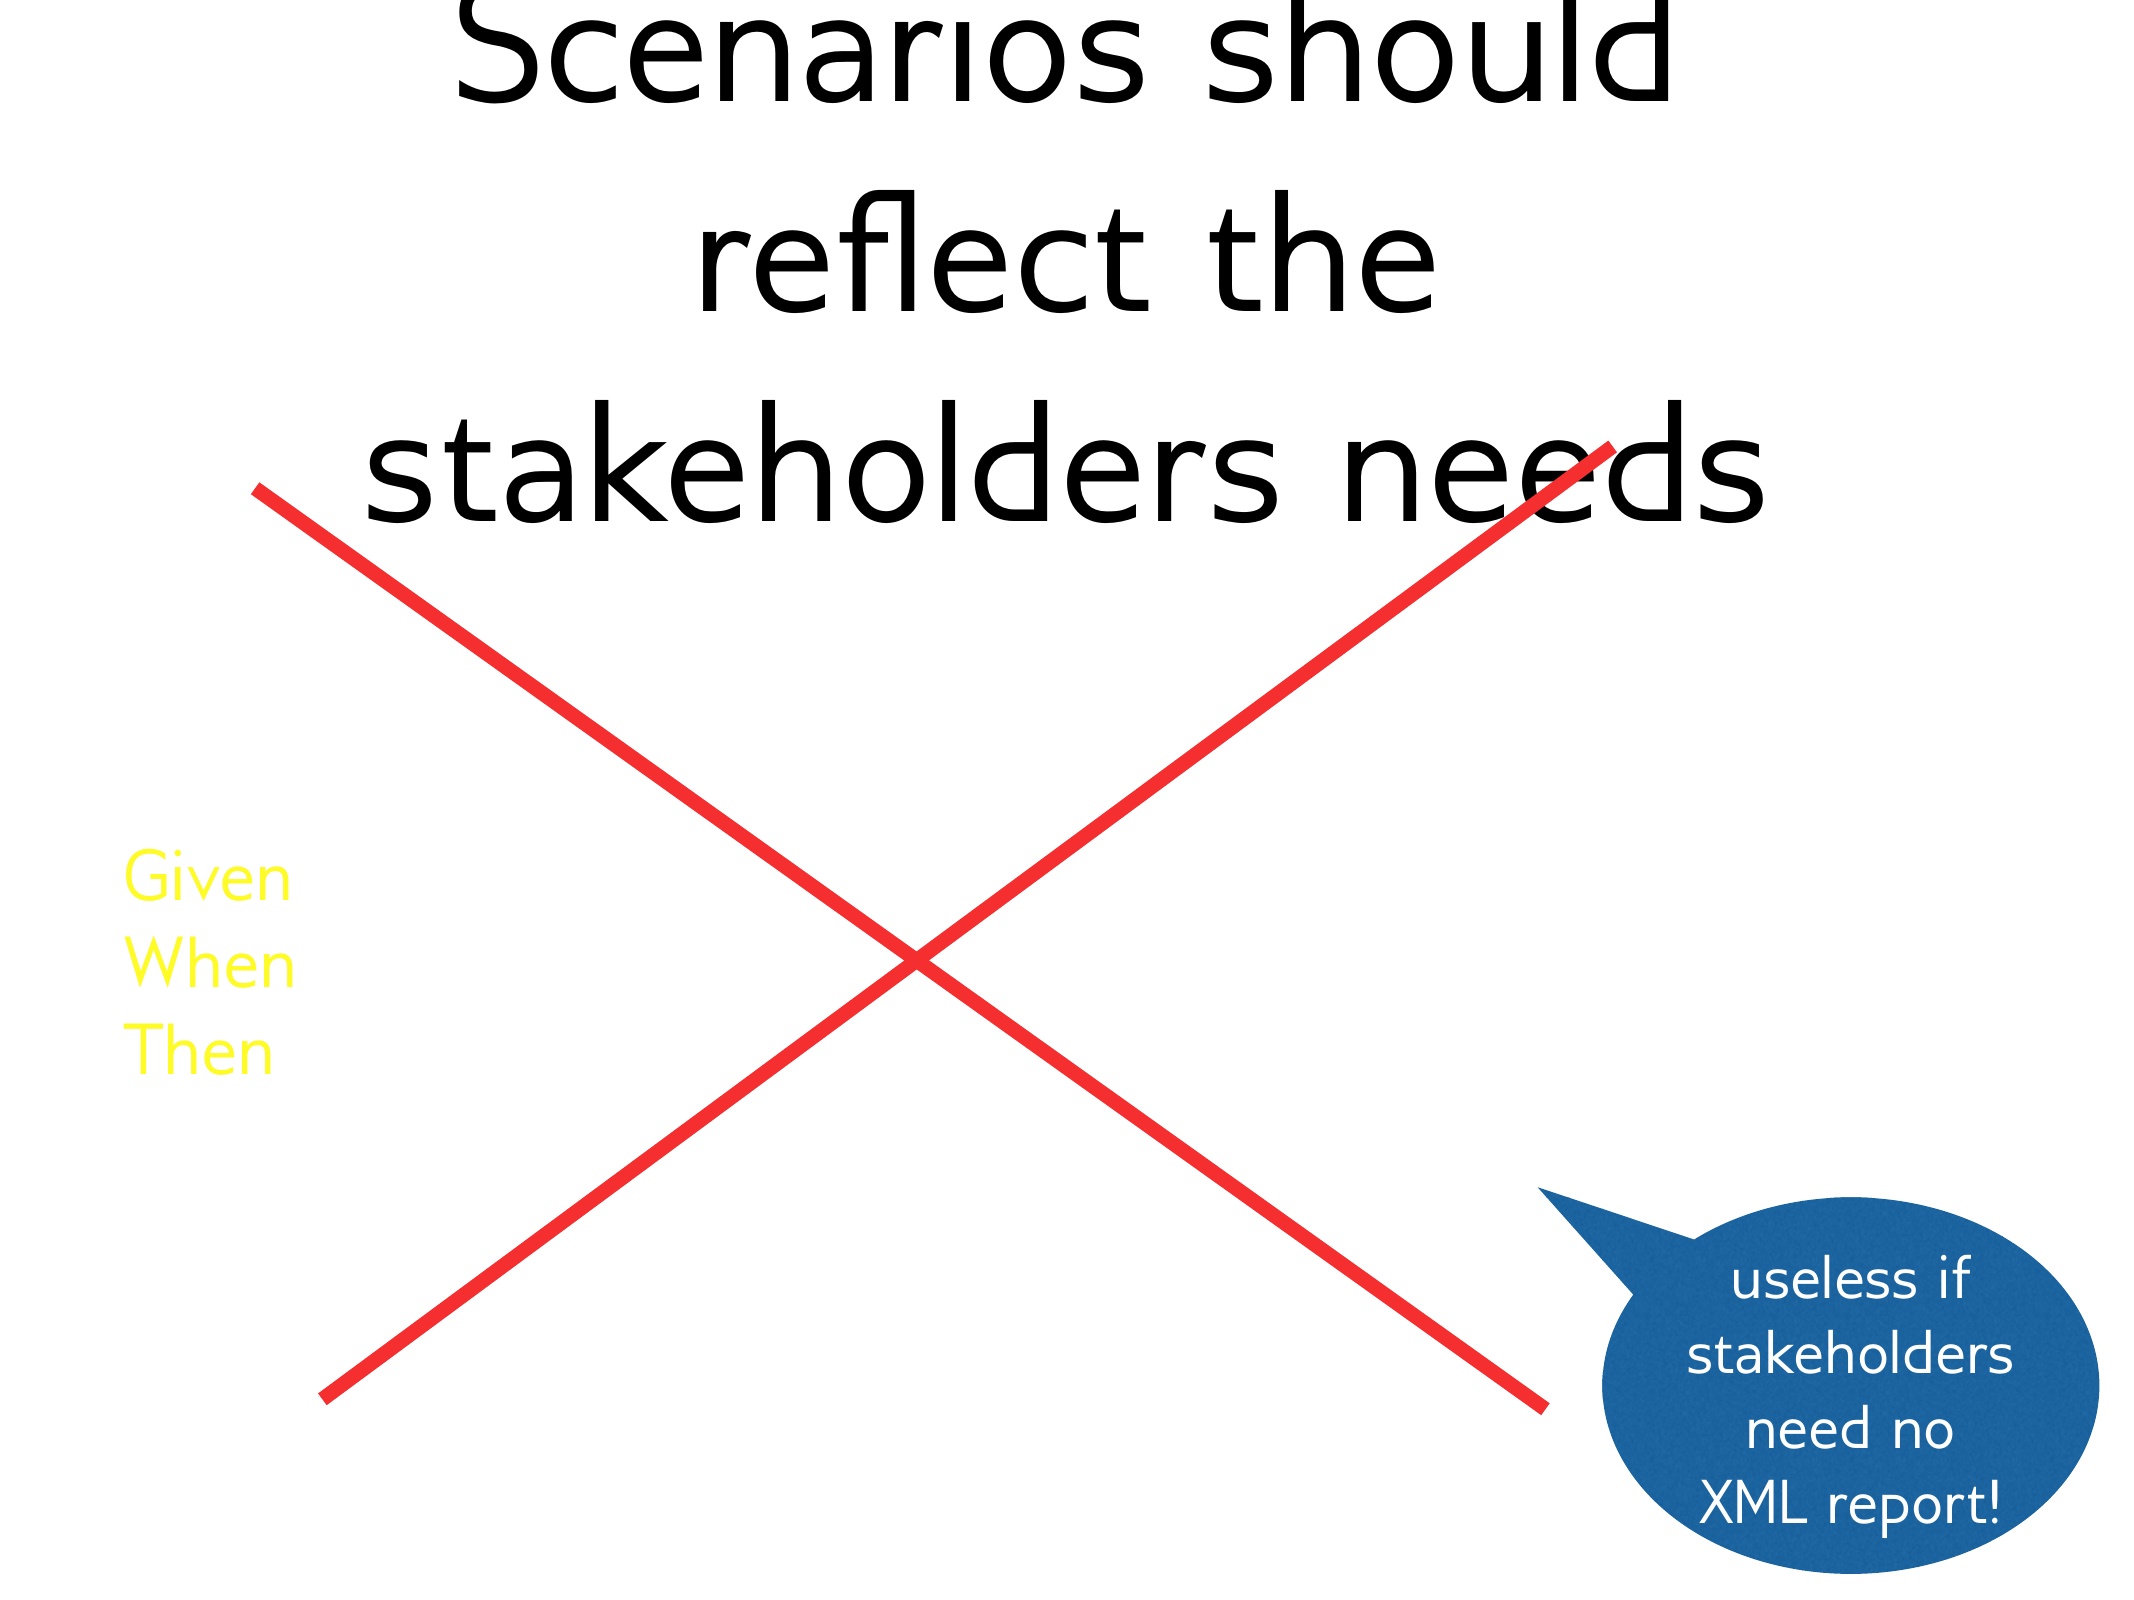

# Scenarios should reflect the stakeholders needs

 Scenario: Generate member details report in XML

Given the system has some member details
When I request to export to XML those details
Then a formatted XML containing the member details in
         appropriate tags named "c.xml" will be generated
         and stored in the computer
useless if stakeholders need no XML report!